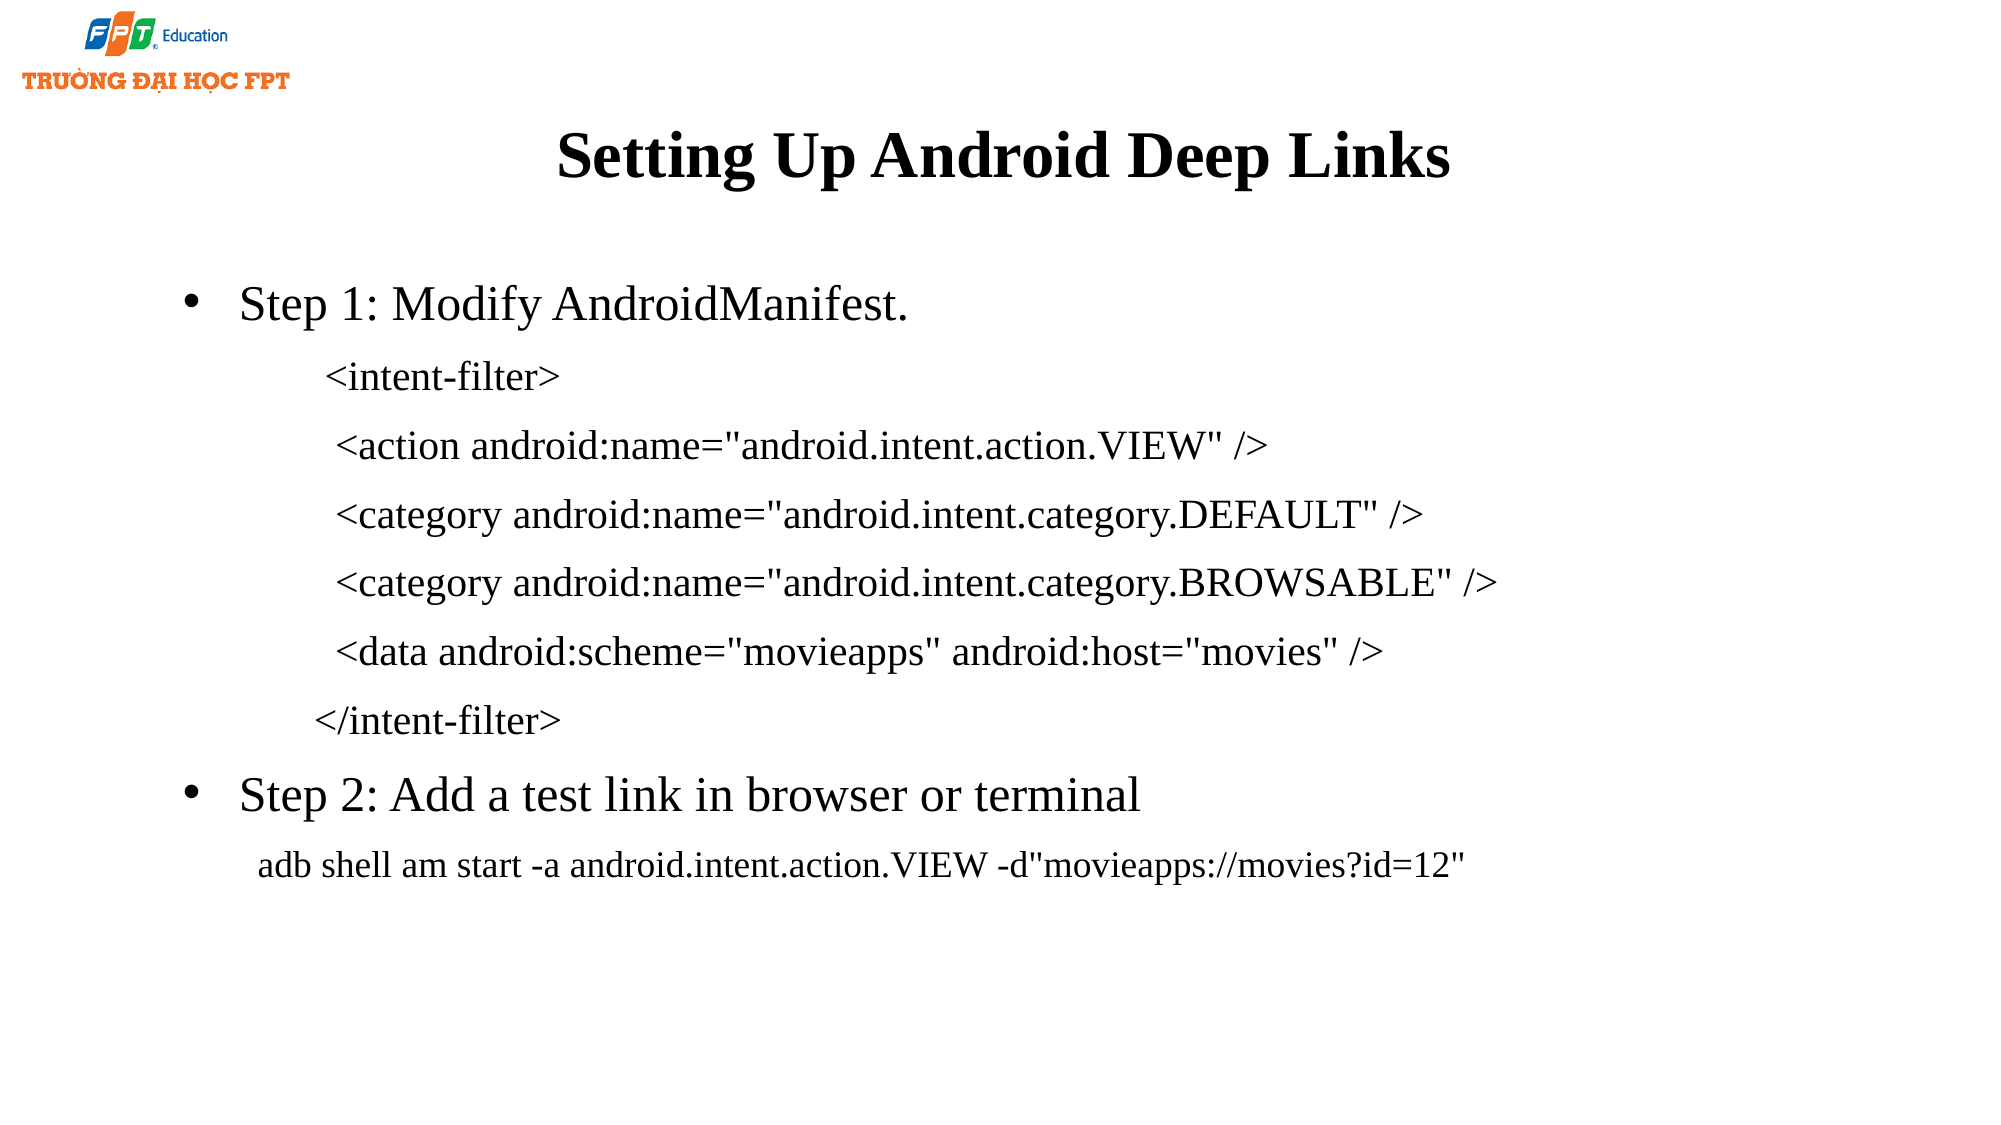

# Setting Up Android Deep Links
Step 1: Modify AndroidManifest.
 <intent-filter>
  <action android:name="android.intent.action.VIEW" />
  <category android:name="android.intent.category.DEFAULT" />
  <category android:name="android.intent.category.BROWSABLE" />
  <data android:scheme="movieapps" android:host="movies" />
</intent-filter>
Step 2: Add a test link in browser or terminal
adb shell am start -a android.intent.action.VIEW -d"movieapps://movies?id=12"